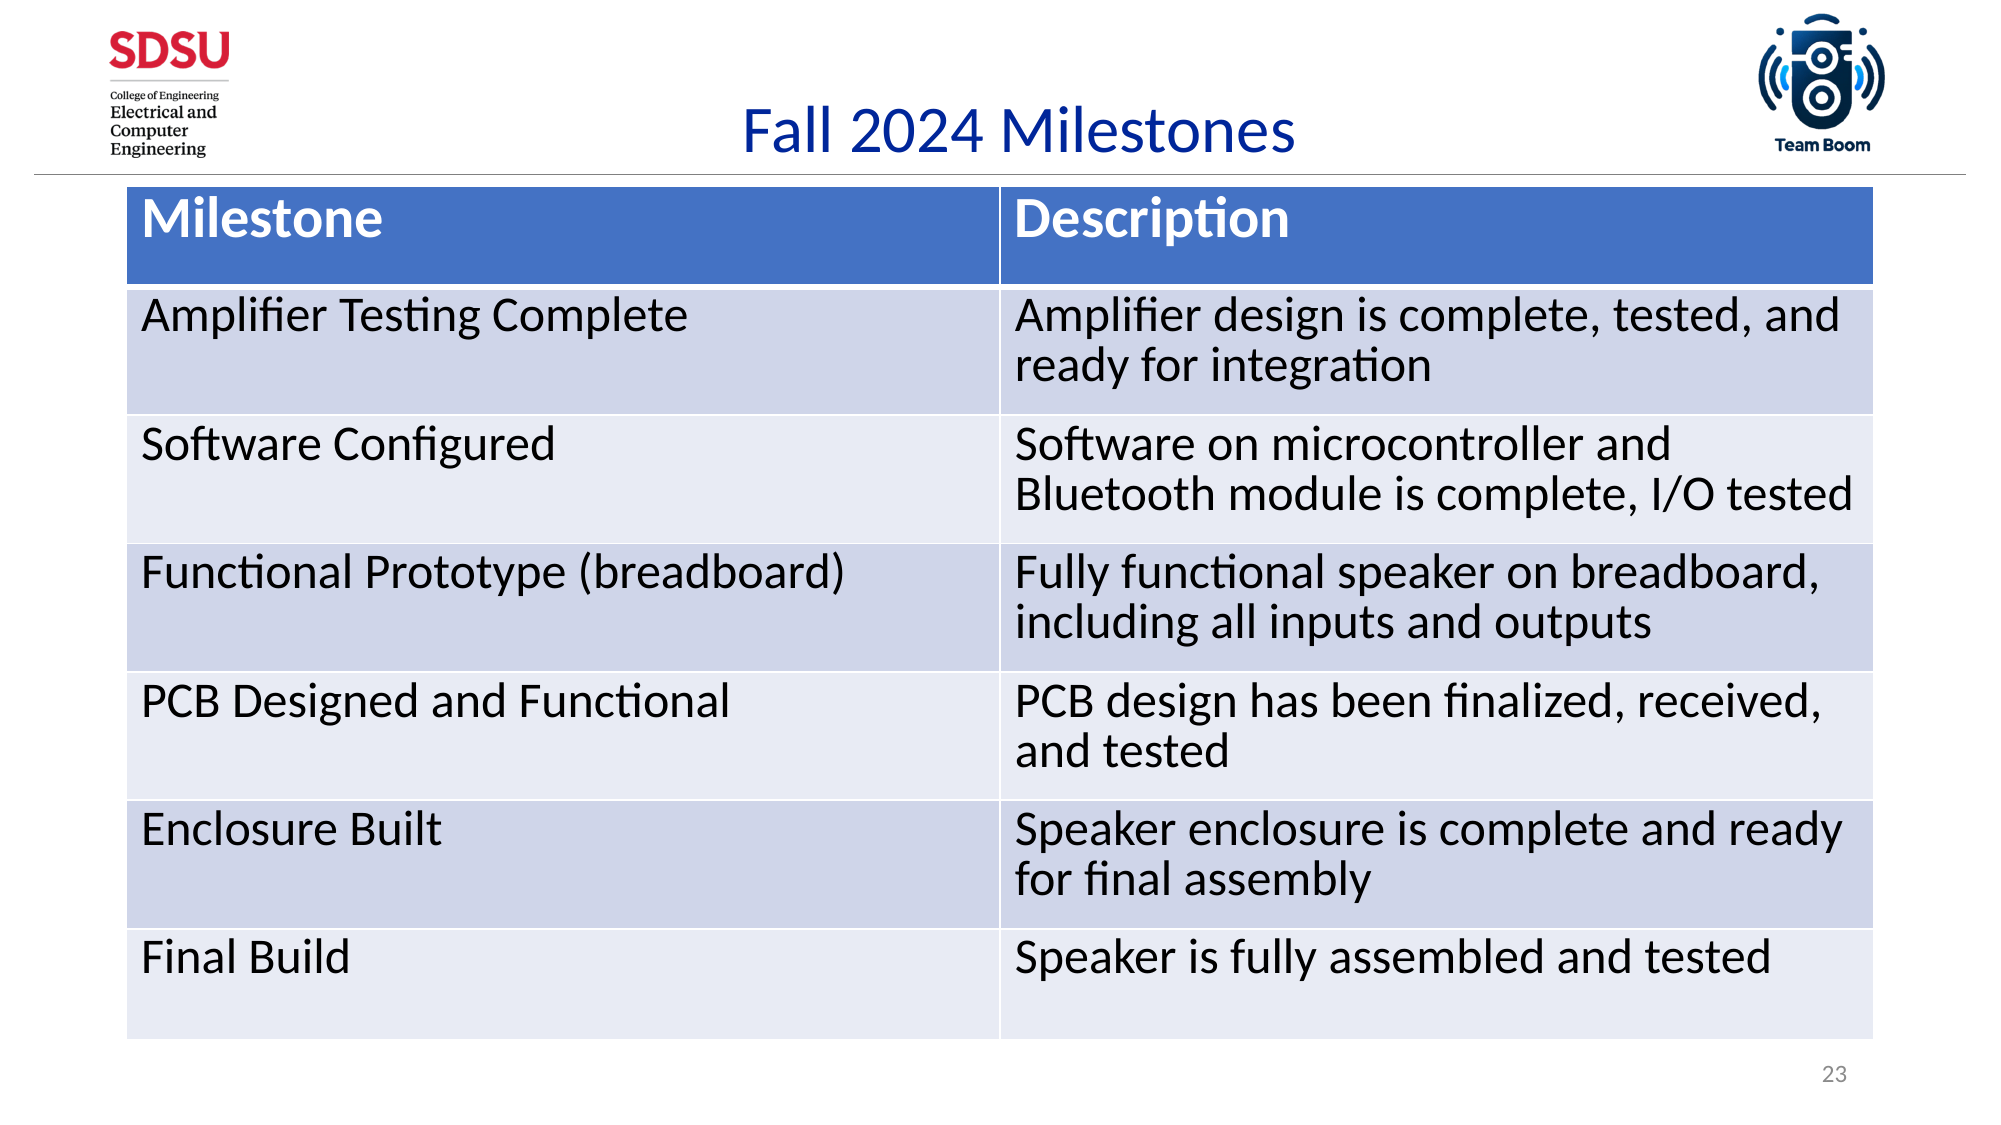

# Fall 2024 Milestones
| Milestone | Description |
| --- | --- |
| Amplifier Testing Complete | Amplifier design is complete, tested, and ready for integration |
| Software Configured | Software on microcontroller and Bluetooth module is complete, I/O tested |
| Functional Prototype (breadboard) | Fully functional speaker on breadboard, including all inputs and outputs |
| PCB Designed and Functional | PCB design has been finalized, received, and tested |
| Enclosure Built | Speaker enclosure is complete and ready for final assembly |
| Final Build | Speaker is fully assembled and tested |
23